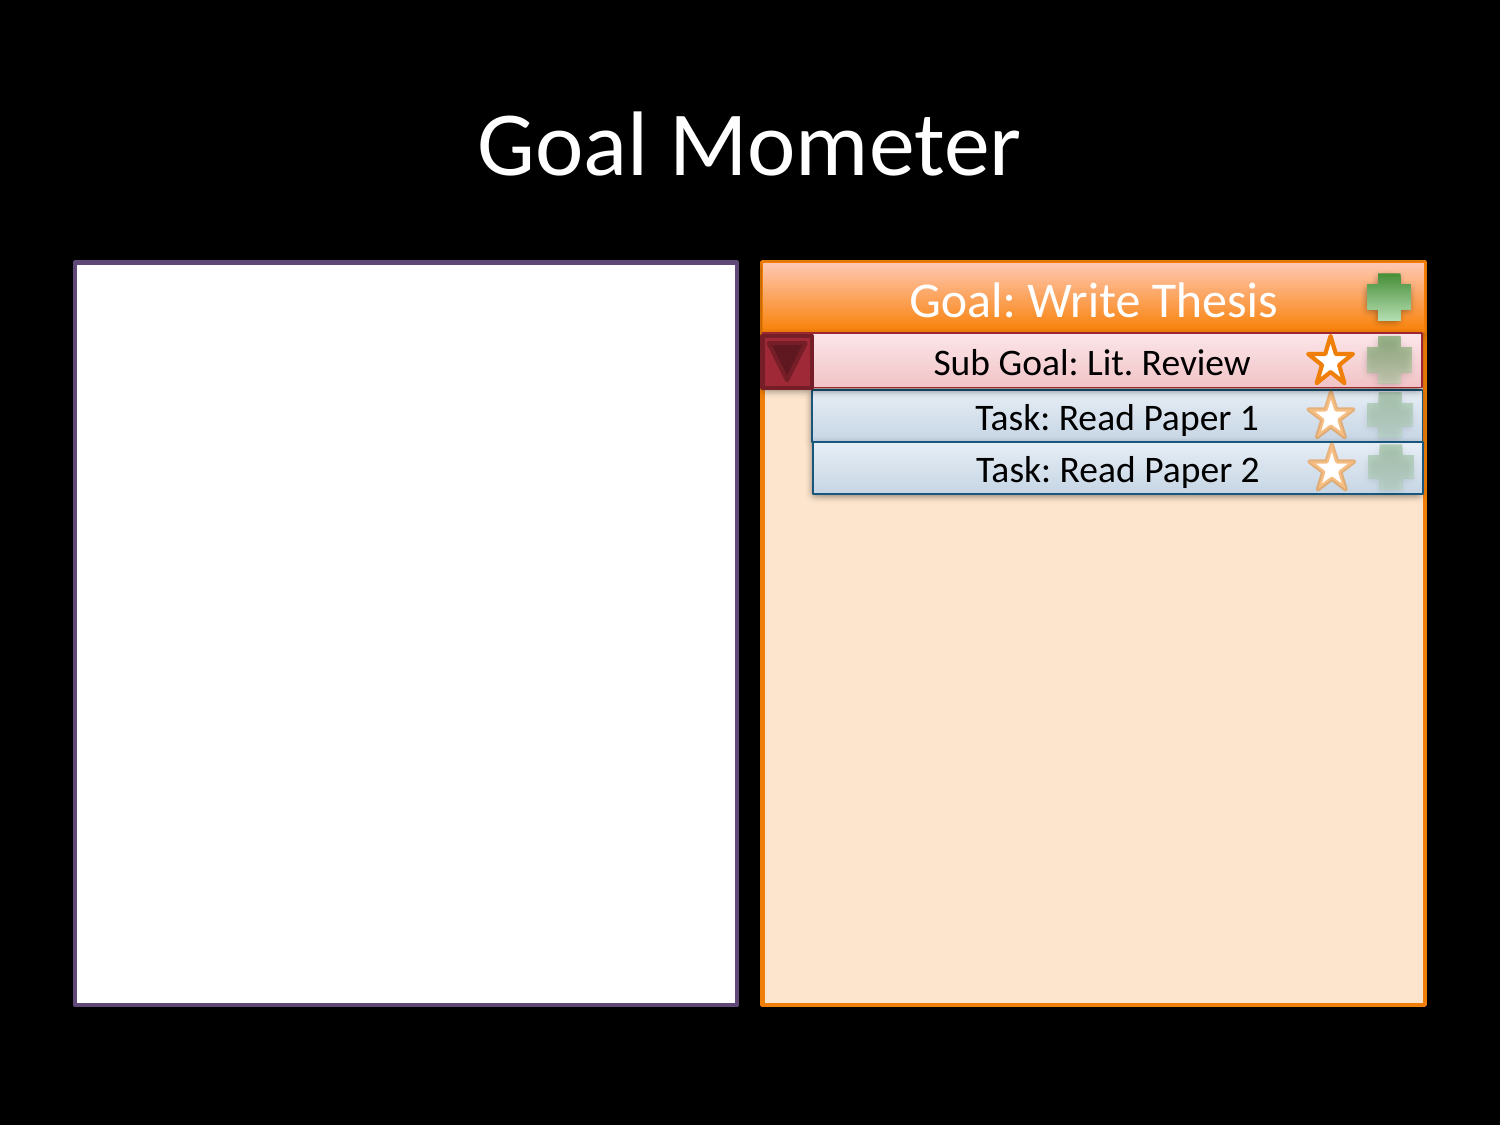

# Goal Mometer

Goal: Write Thesis

Sub Goal: Lit. Review

Task: Read Paper 1

Task: Read Paper 2